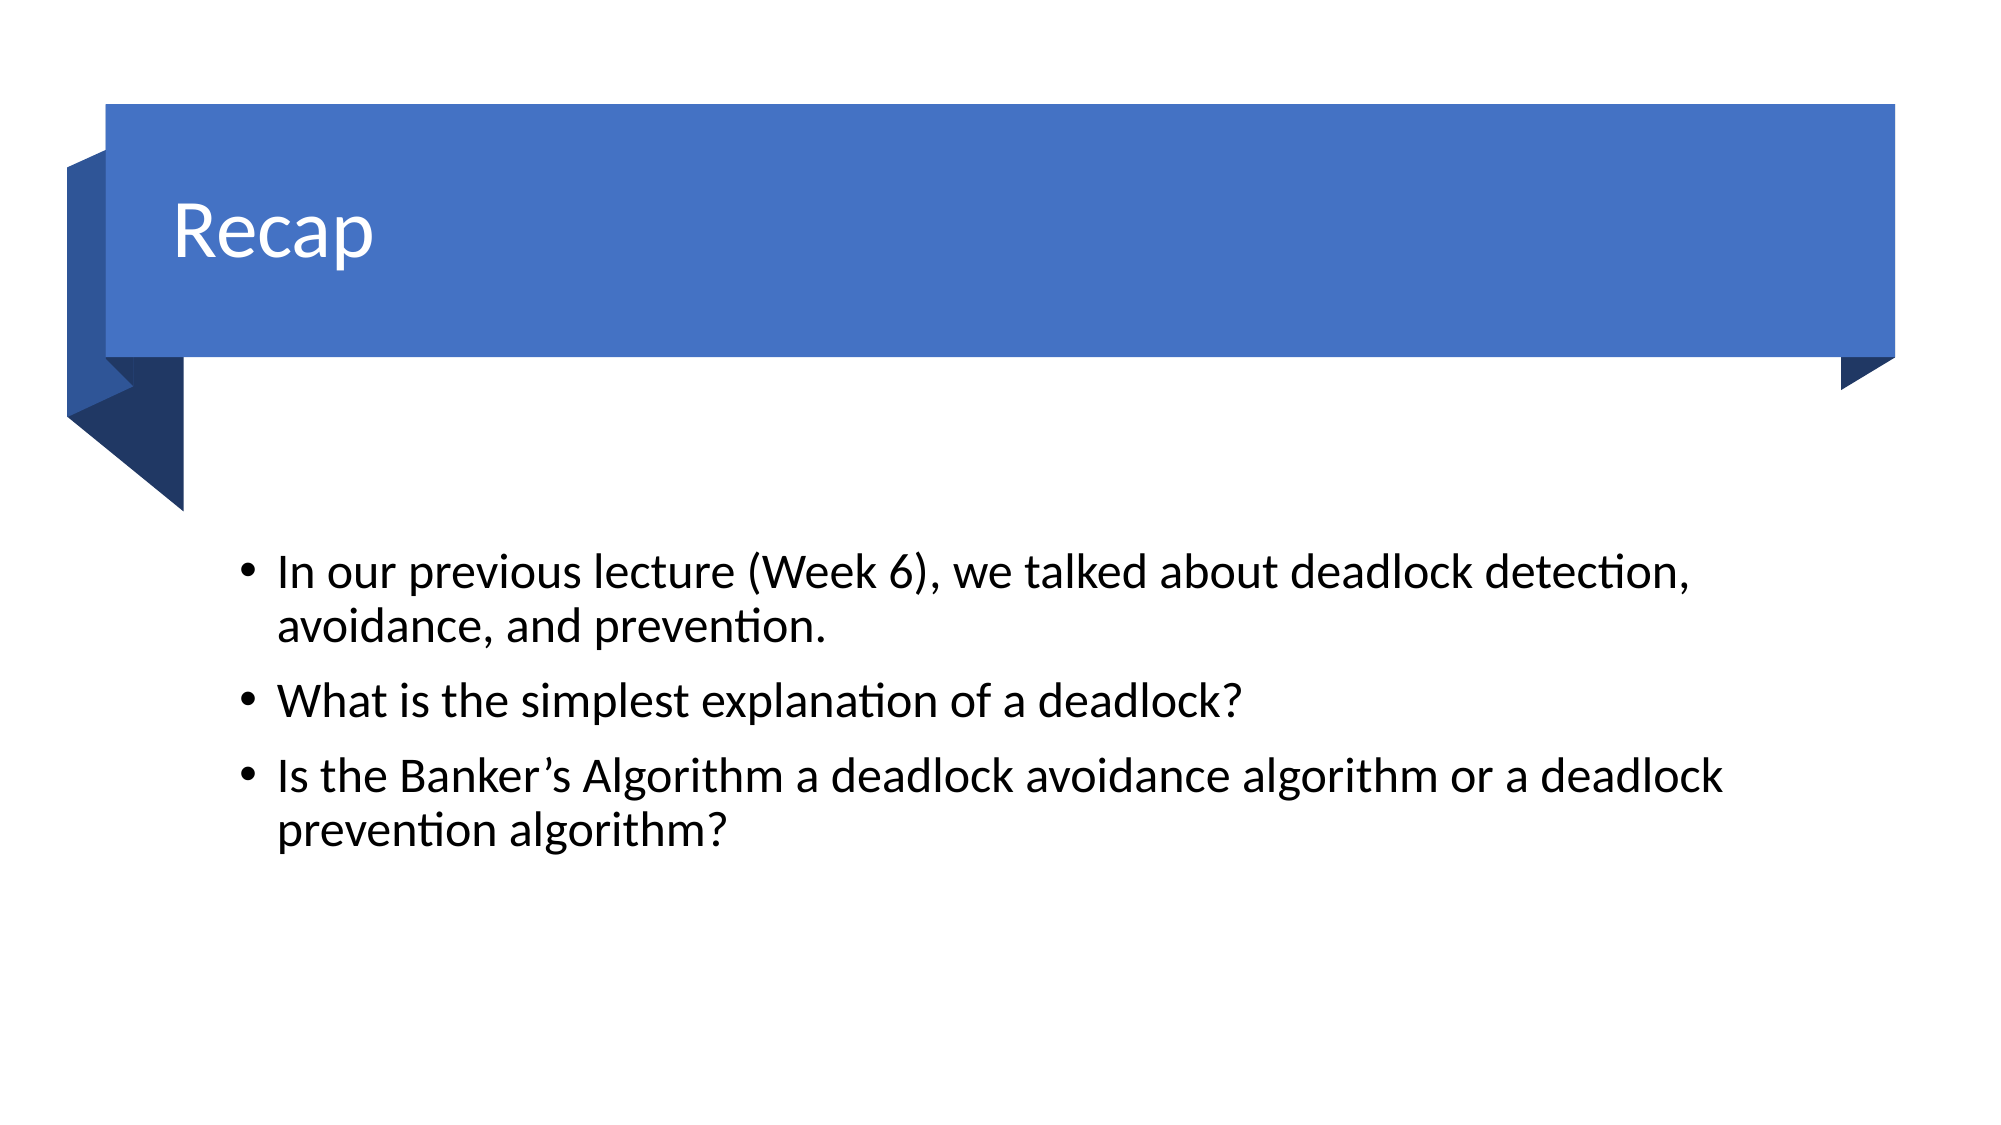

# Recap

In our previous lecture (Week 6), we talked about deadlock detection, avoidance, and prevention.
What is the simplest explanation of a deadlock?
Is the Banker’s Algorithm a deadlock avoidance algorithm or a deadlock prevention algorithm?